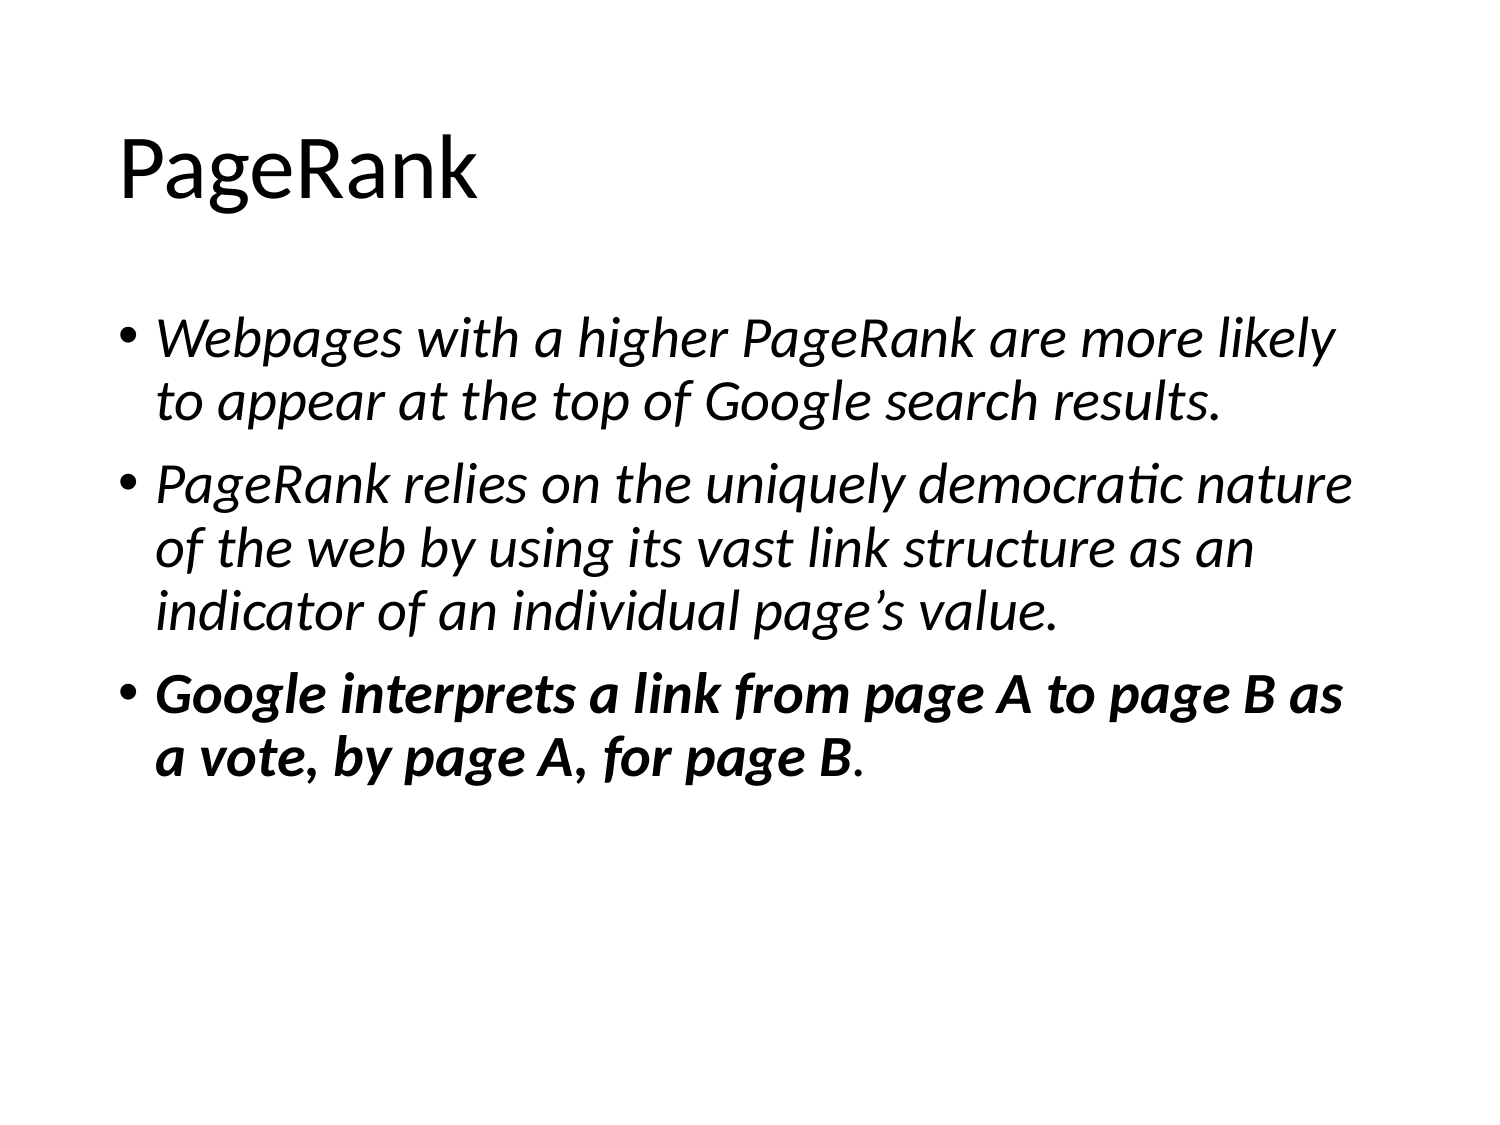

# PageRank
Webpages with a higher PageRank are more likely to appear at the top of Google search results.
PageRank relies on the uniquely democratic nature of the web by using its vast link structure as an indicator of an individual page’s value.
Google interprets a link from page A to page B as a vote, by page A, for page B.